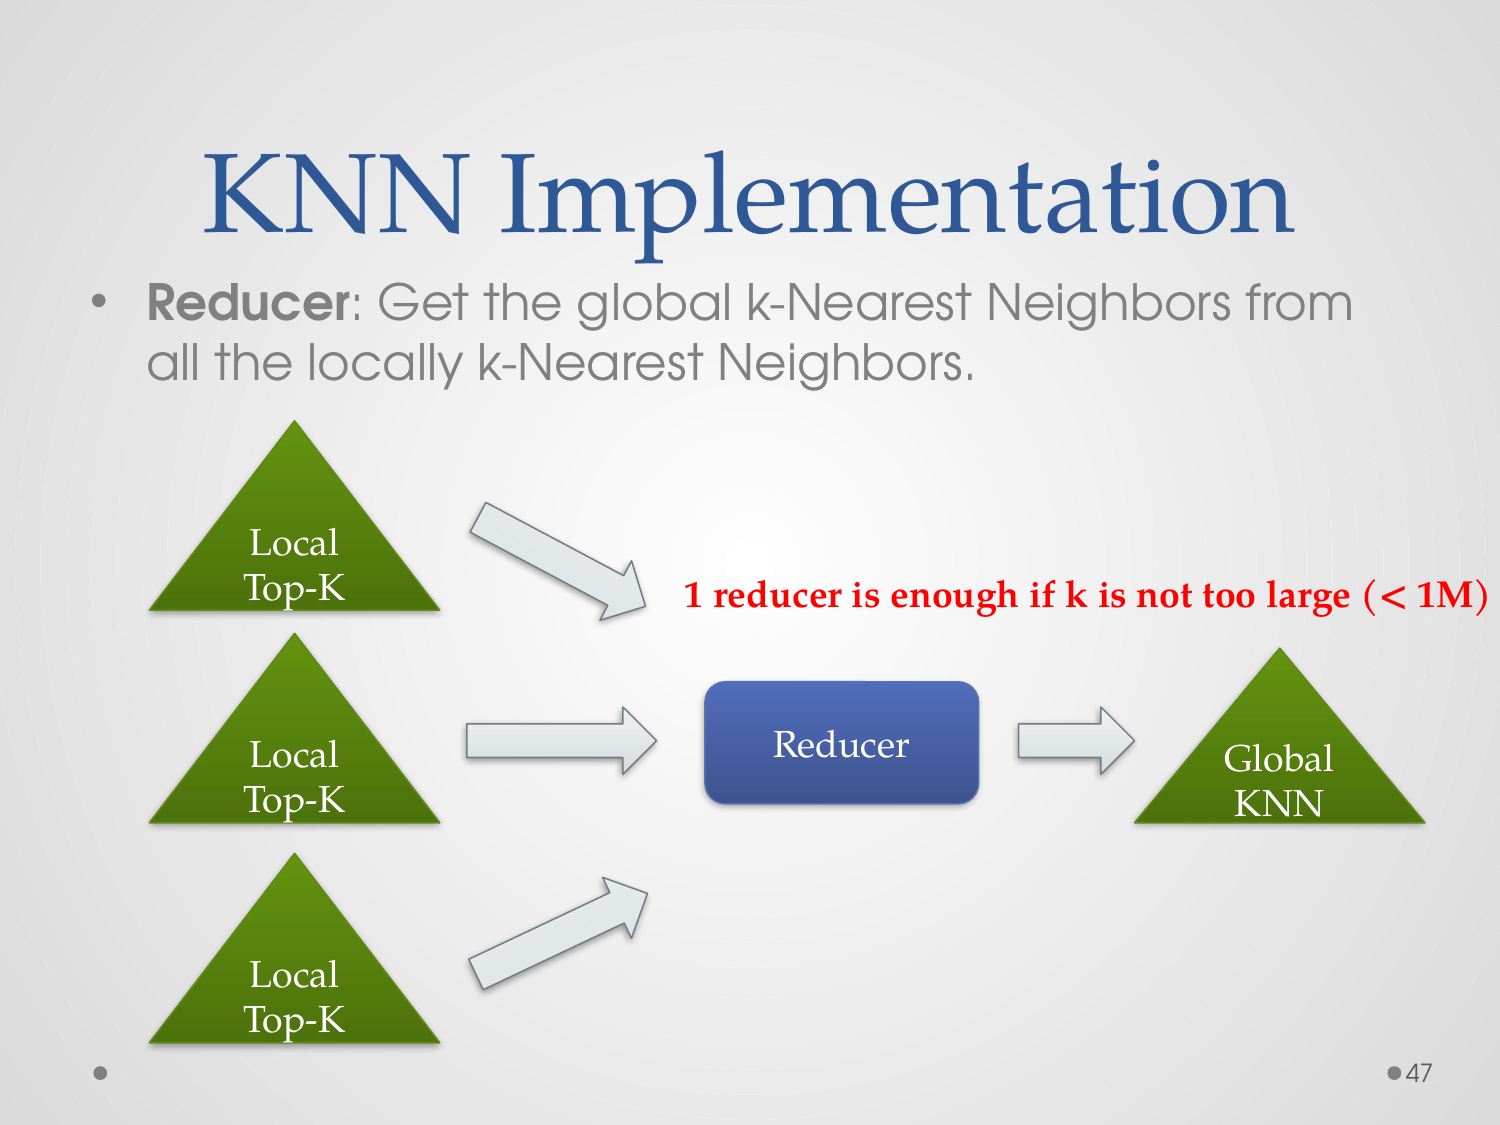

# KNN Implementation
Reducer: Get the global k-Nearest Neighbors from all the locally k-Nearest Neighbors.
Local Top-K

1 reducer is enough if k is not too large (< 1M)
Local Top-K
Global KNN
Reducer

Local Top-K

47